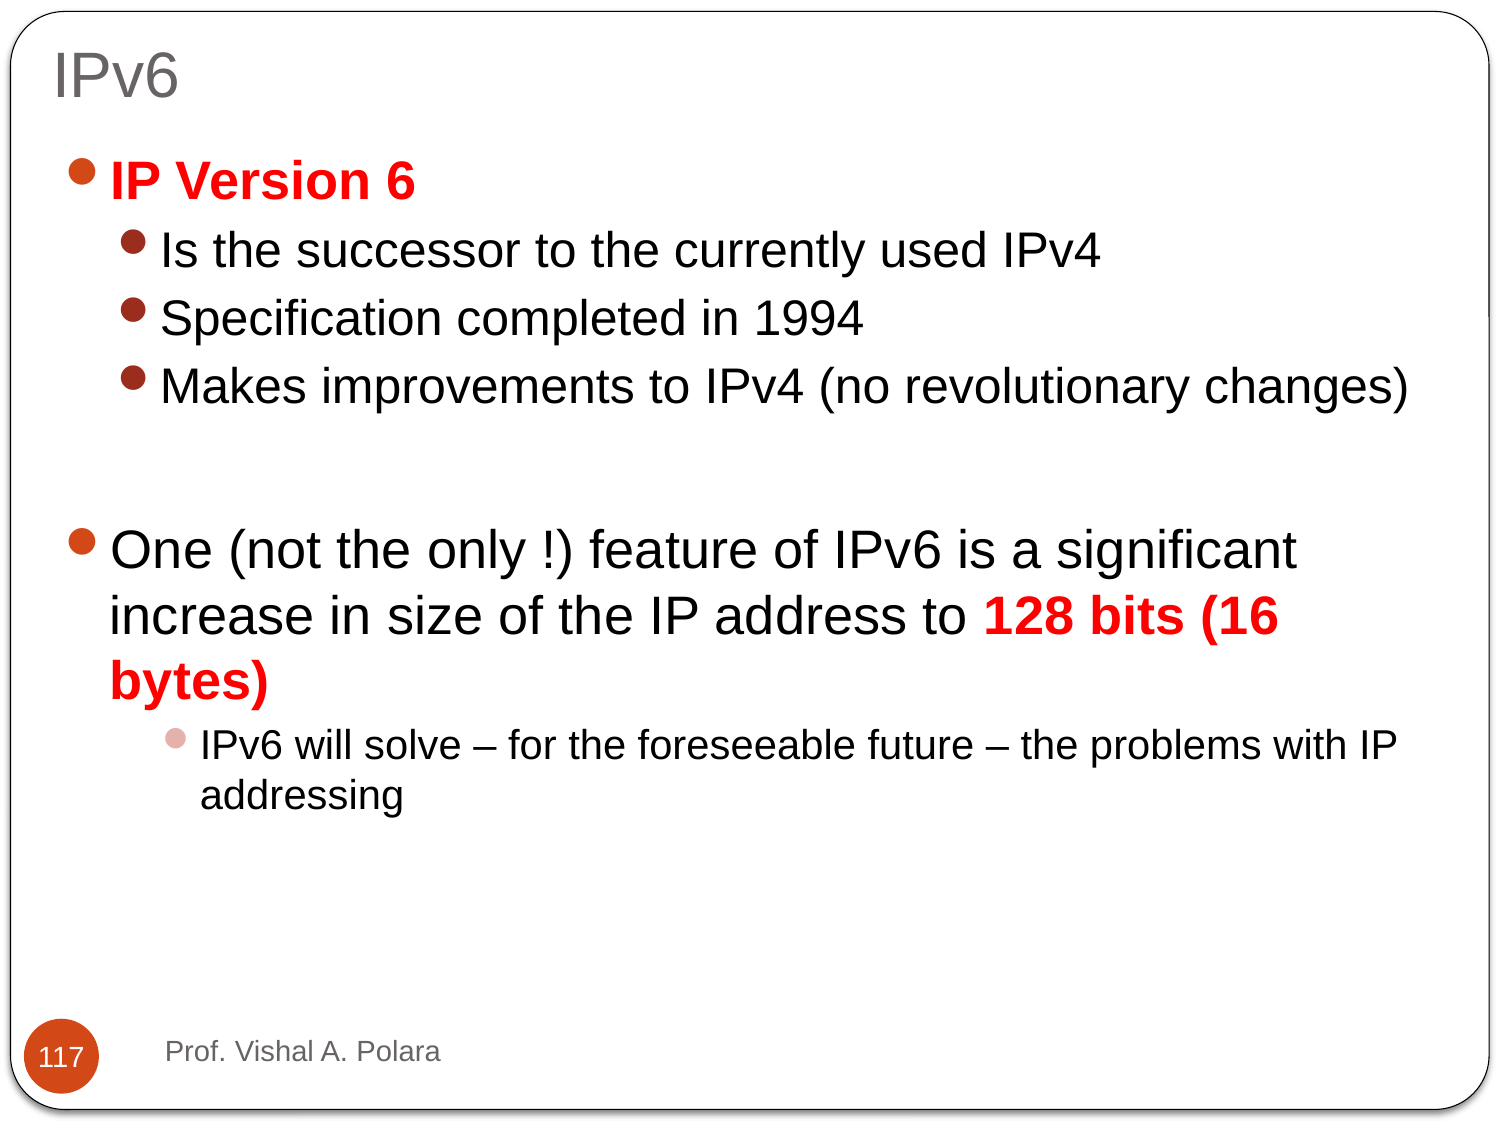

# IPv6
IP Version 6
Is the successor to the currently used IPv4
Specification completed in 1994
Makes improvements to IPv4 (no revolutionary changes)

One (not the only !) feature of IPv6 is a significant increase in size of the IP address to 128 bits (16 bytes)
IPv6 will solve – for the foreseeable future – the problems with IP addressing

Prof. Vishal A. Polara
117